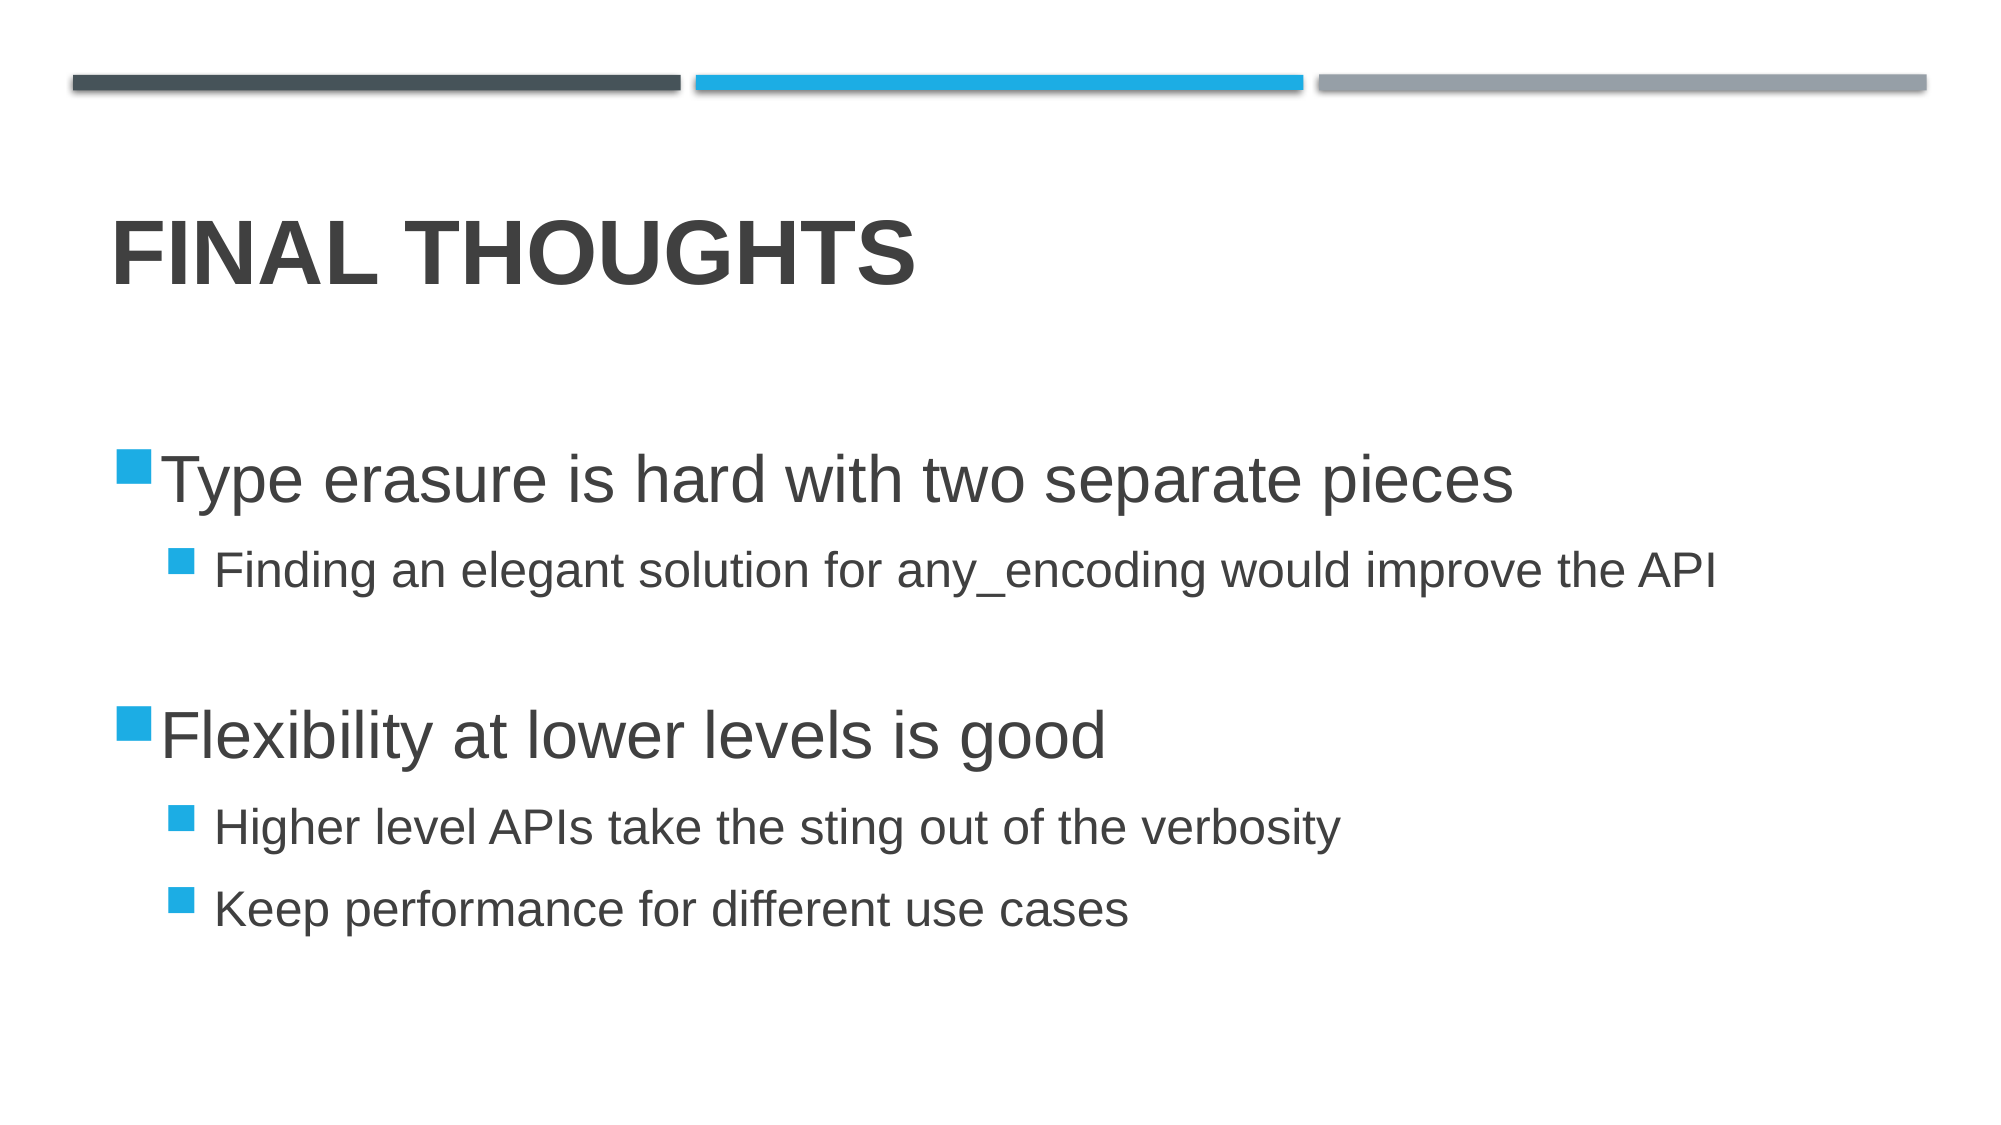

# Final Thoughts
Type erasure is hard with two separate pieces
Finding an elegant solution for any_encoding would improve the API
Flexibility at lower levels is good
Higher level APIs take the sting out of the verbosity
Keep performance for different use cases